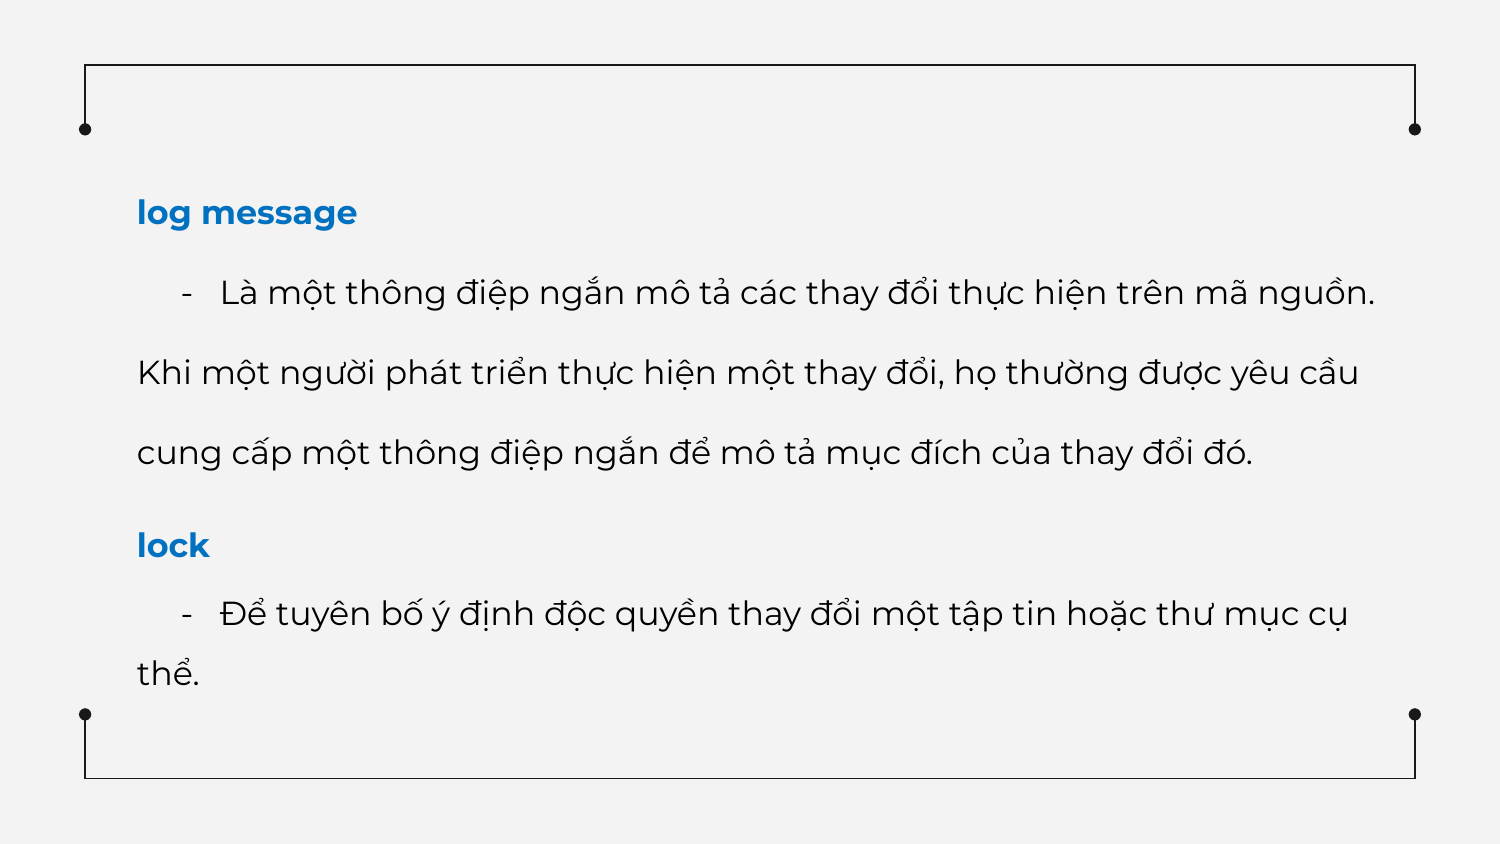

log message
     -   Là một thông điệp ngắn mô tả các thay đổi thực hiện trên mã nguồn. Khi một người phát triển thực hiện một thay đổi, họ thường được yêu cầu cung cấp một thông điệp ngắn để mô tả mục đích của thay đổi đó.
lock
     -   Để tuyên bố ý định độc quyền thay đổi một tập tin hoặc thư mục cụ thể.